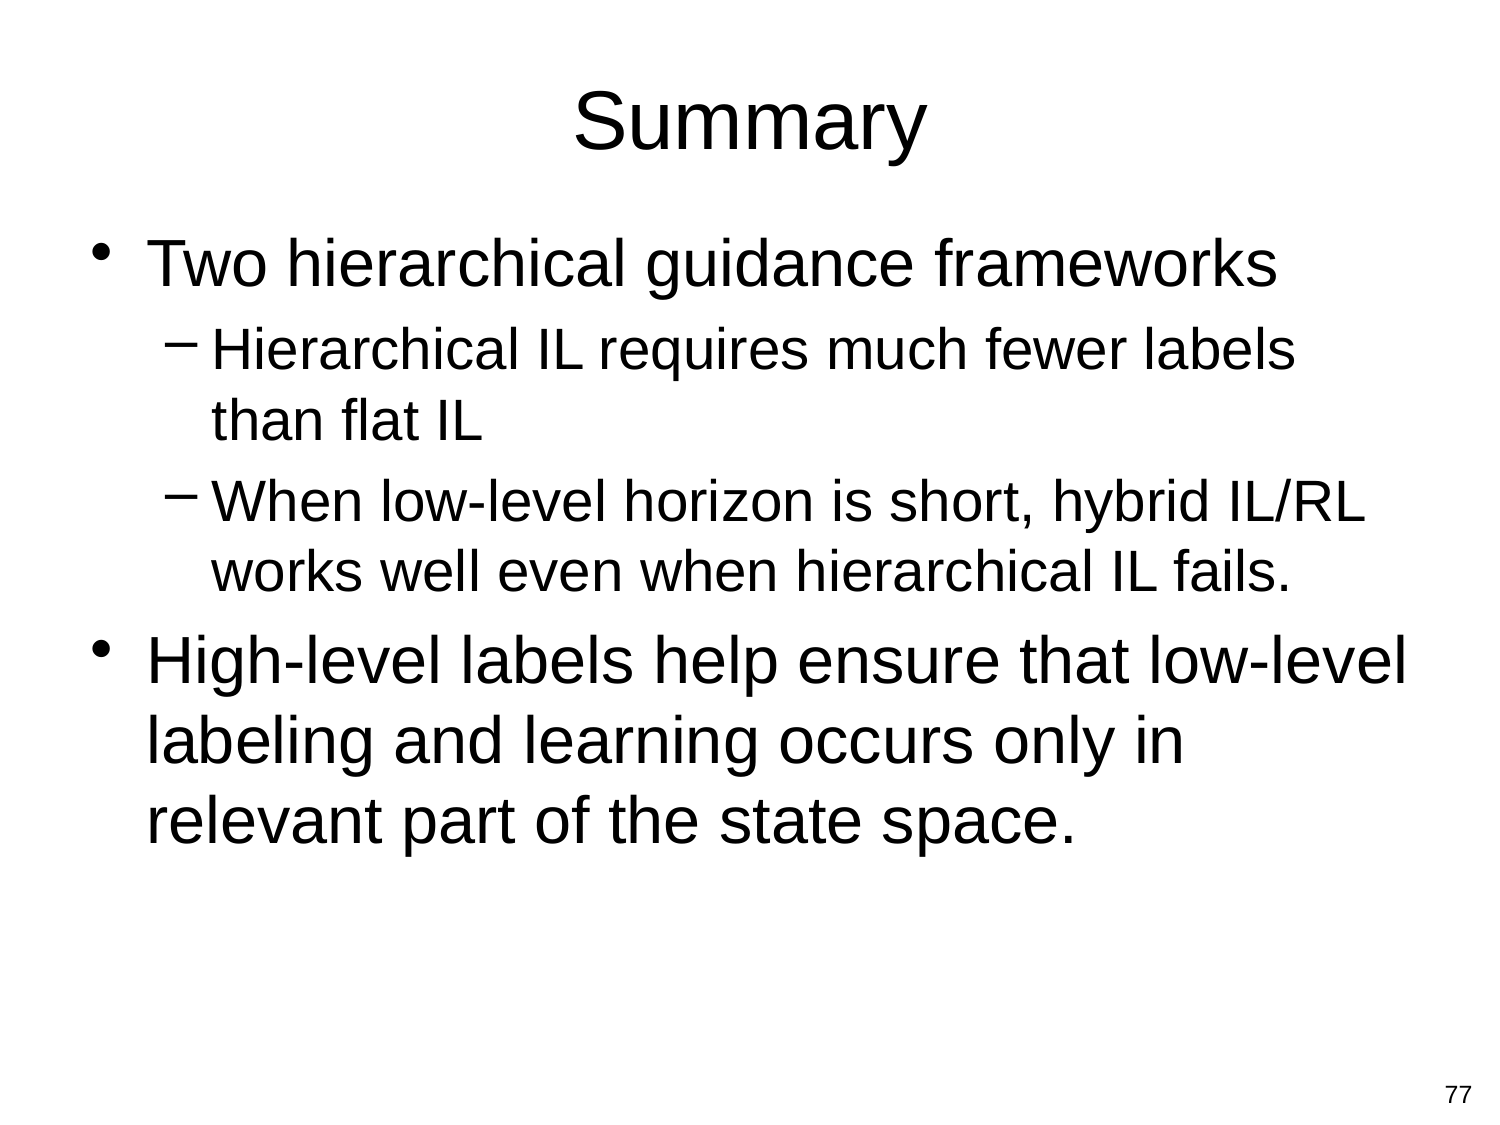

# Summary
Two hierarchical guidance frameworks
Hierarchical IL requires much fewer labels than flat IL
When low-level horizon is short, hybrid IL/RL works well even when hierarchical IL fails.
High-level labels help ensure that low-level labeling and learning occurs only in relevant part of the state space.

77